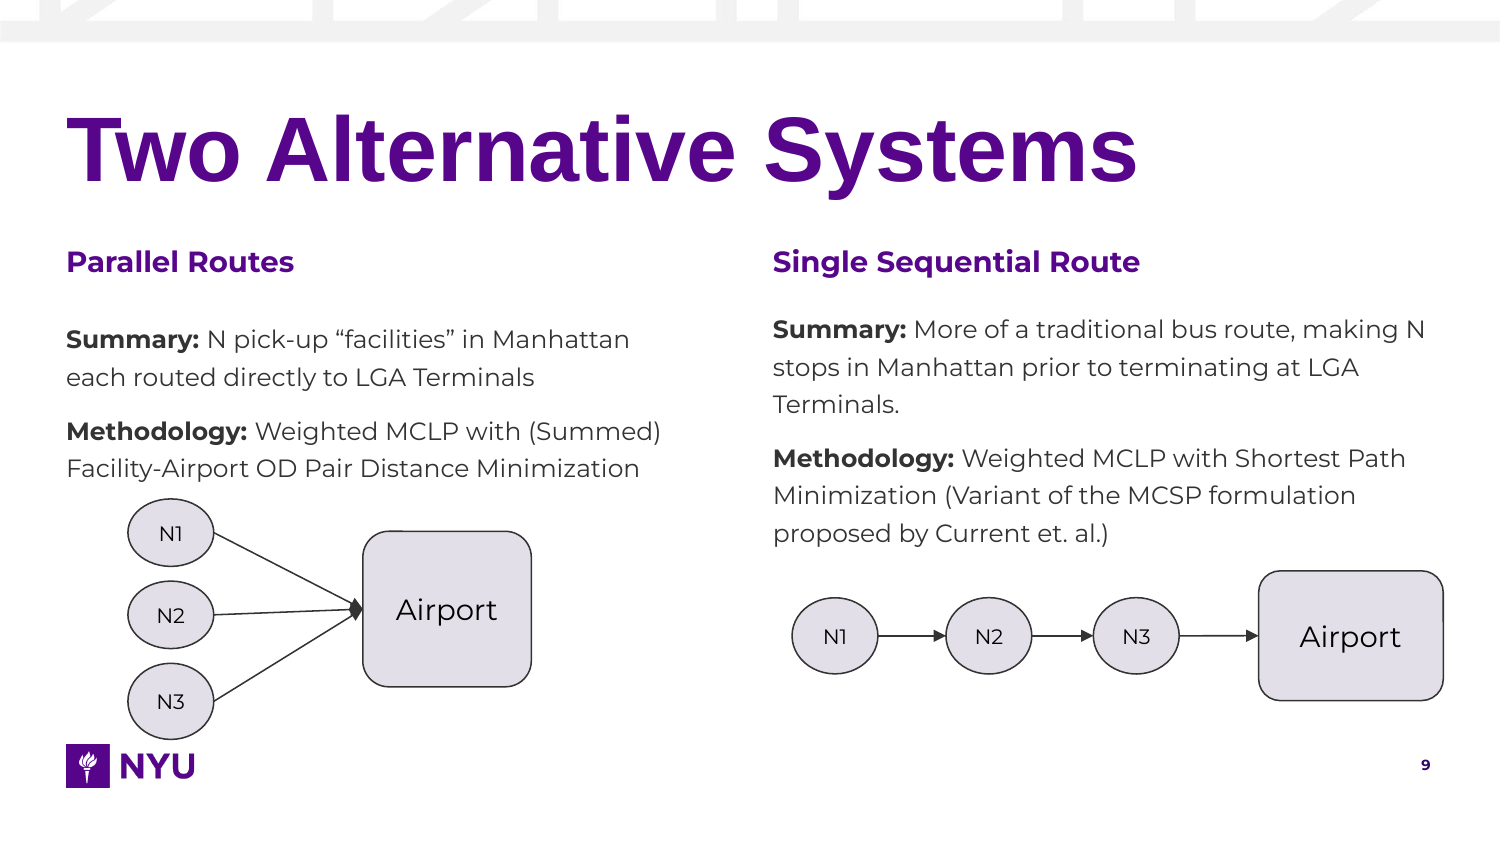

# Two Alternative Systems
Parallel Routes
Single Sequential Route
Summary: More of a traditional bus route, making N stops in Manhattan prior to terminating at LGA Terminals.
Methodology: Weighted MCLP with Shortest Path Minimization (Variant of the MCSP formulation proposed by Current et. al.)
Summary: N pick-up “facilities” in Manhattan each routed directly to LGA Terminals
Methodology: Weighted MCLP with (Summed) Facility-Airport OD Pair Distance Minimization
N1
Airport
Airport
N2
N2
N3
N1
N3